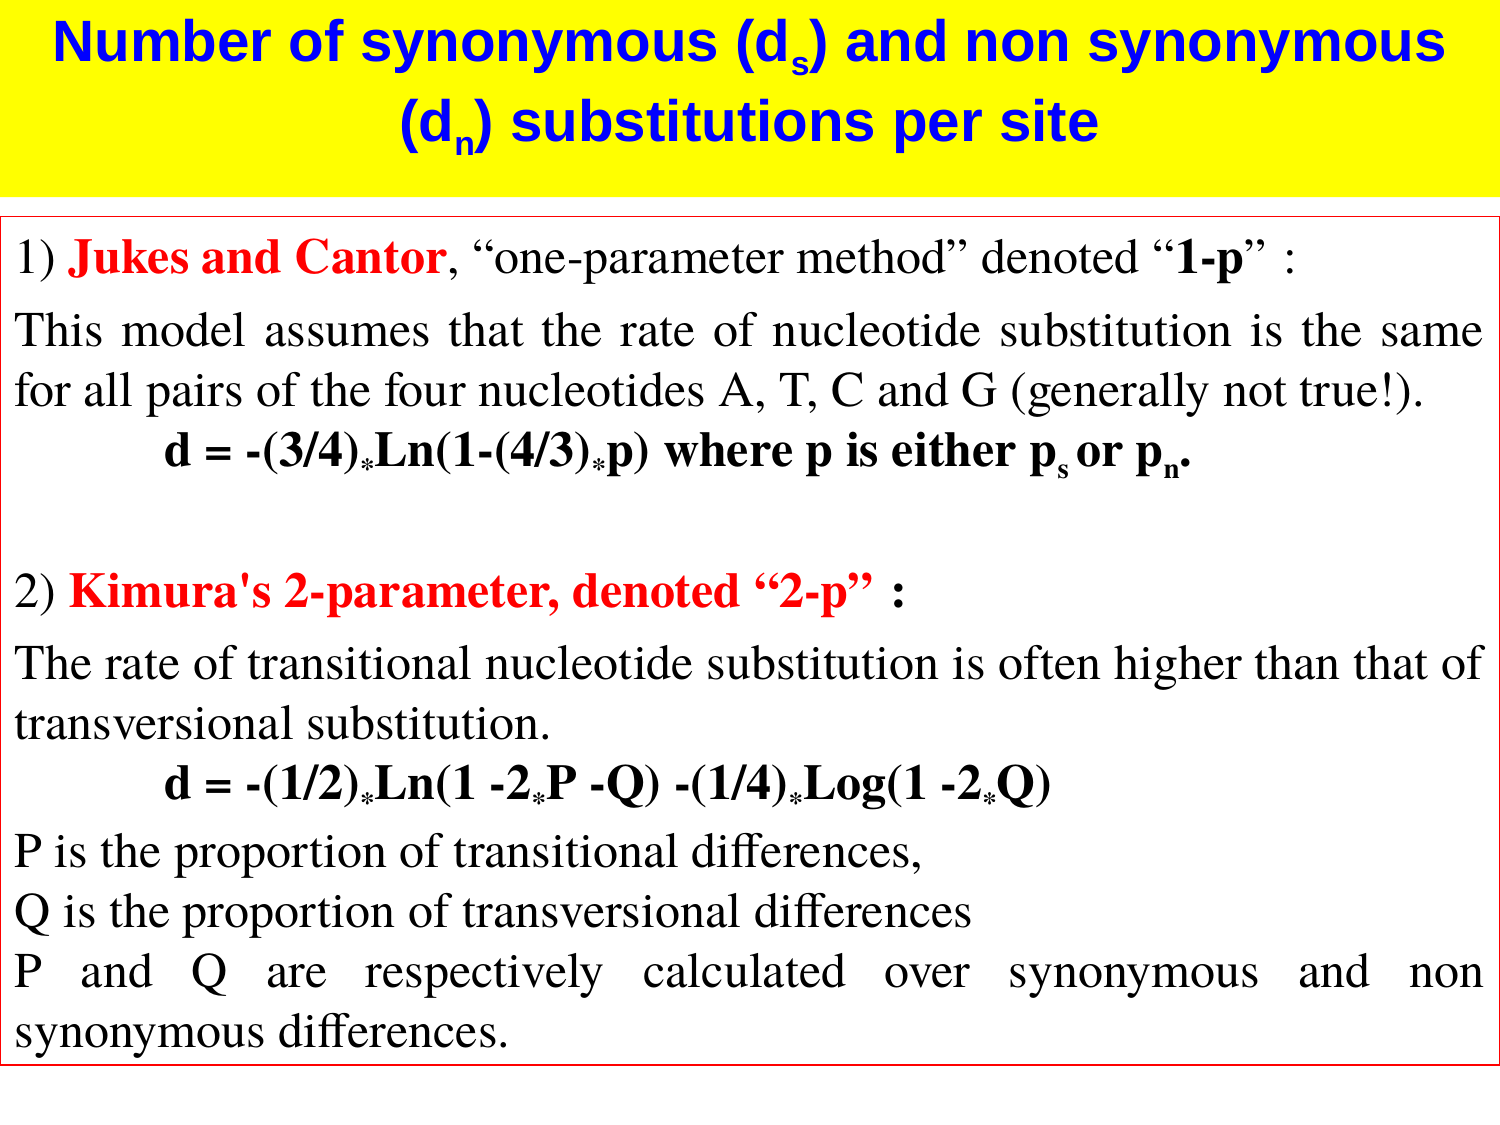

Number of synonymous (ds) and non synonymous (dn) substitutions per site

1) Jukes and Cantor, “one-parameter method” denoted “1-p” :
This model assumes that the rate of nucleotide substitution is the same for all pairs of the four nucleotides A, T, C and G (generally not true!).
	d = -(3/4)*Ln(1-(4/3)*p) where p is either ps or pn.

2) Kimura's 2-parameter, denoted “2-p” :
The rate of transitional nucleotide substitution is often higher than that of transversional substitution.
	d = -(1/2)*Ln(1 -2*P -Q) -(1/4)*Log(1 -2*Q)
P is the proportion of transitional differences,
Q is the proportion of transversional differences
P and Q are respectively calculated over synonymous and non synonymous differences.